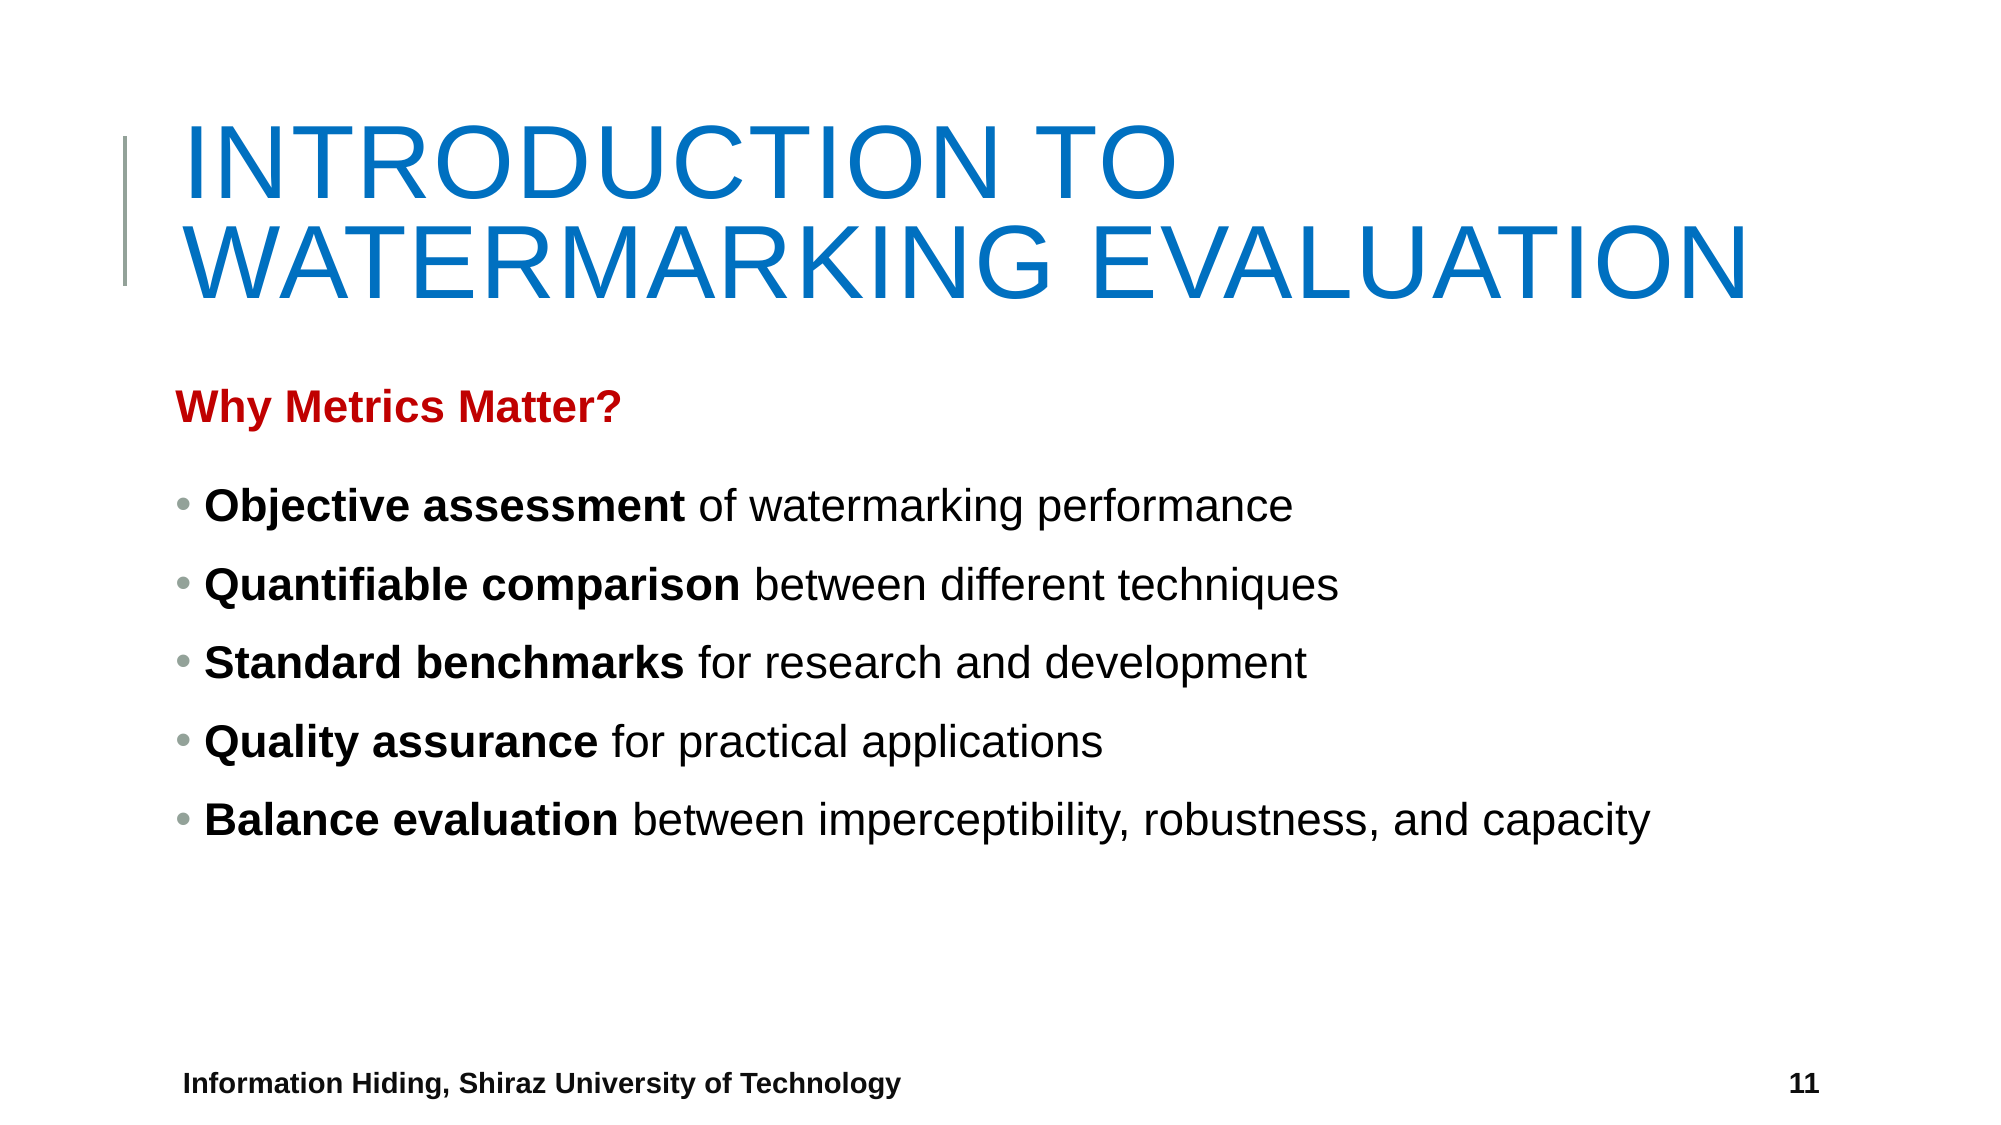

# Introduction to Watermarking Evaluation
Why Metrics Matter?
 Objective assessment of watermarking performance
 Quantifiable comparison between different techniques
 Standard benchmarks for research and development
 Quality assurance for practical applications
 Balance evaluation between imperceptibility, robustness, and capacity

Information Hiding, Shiraz University of Technology
11